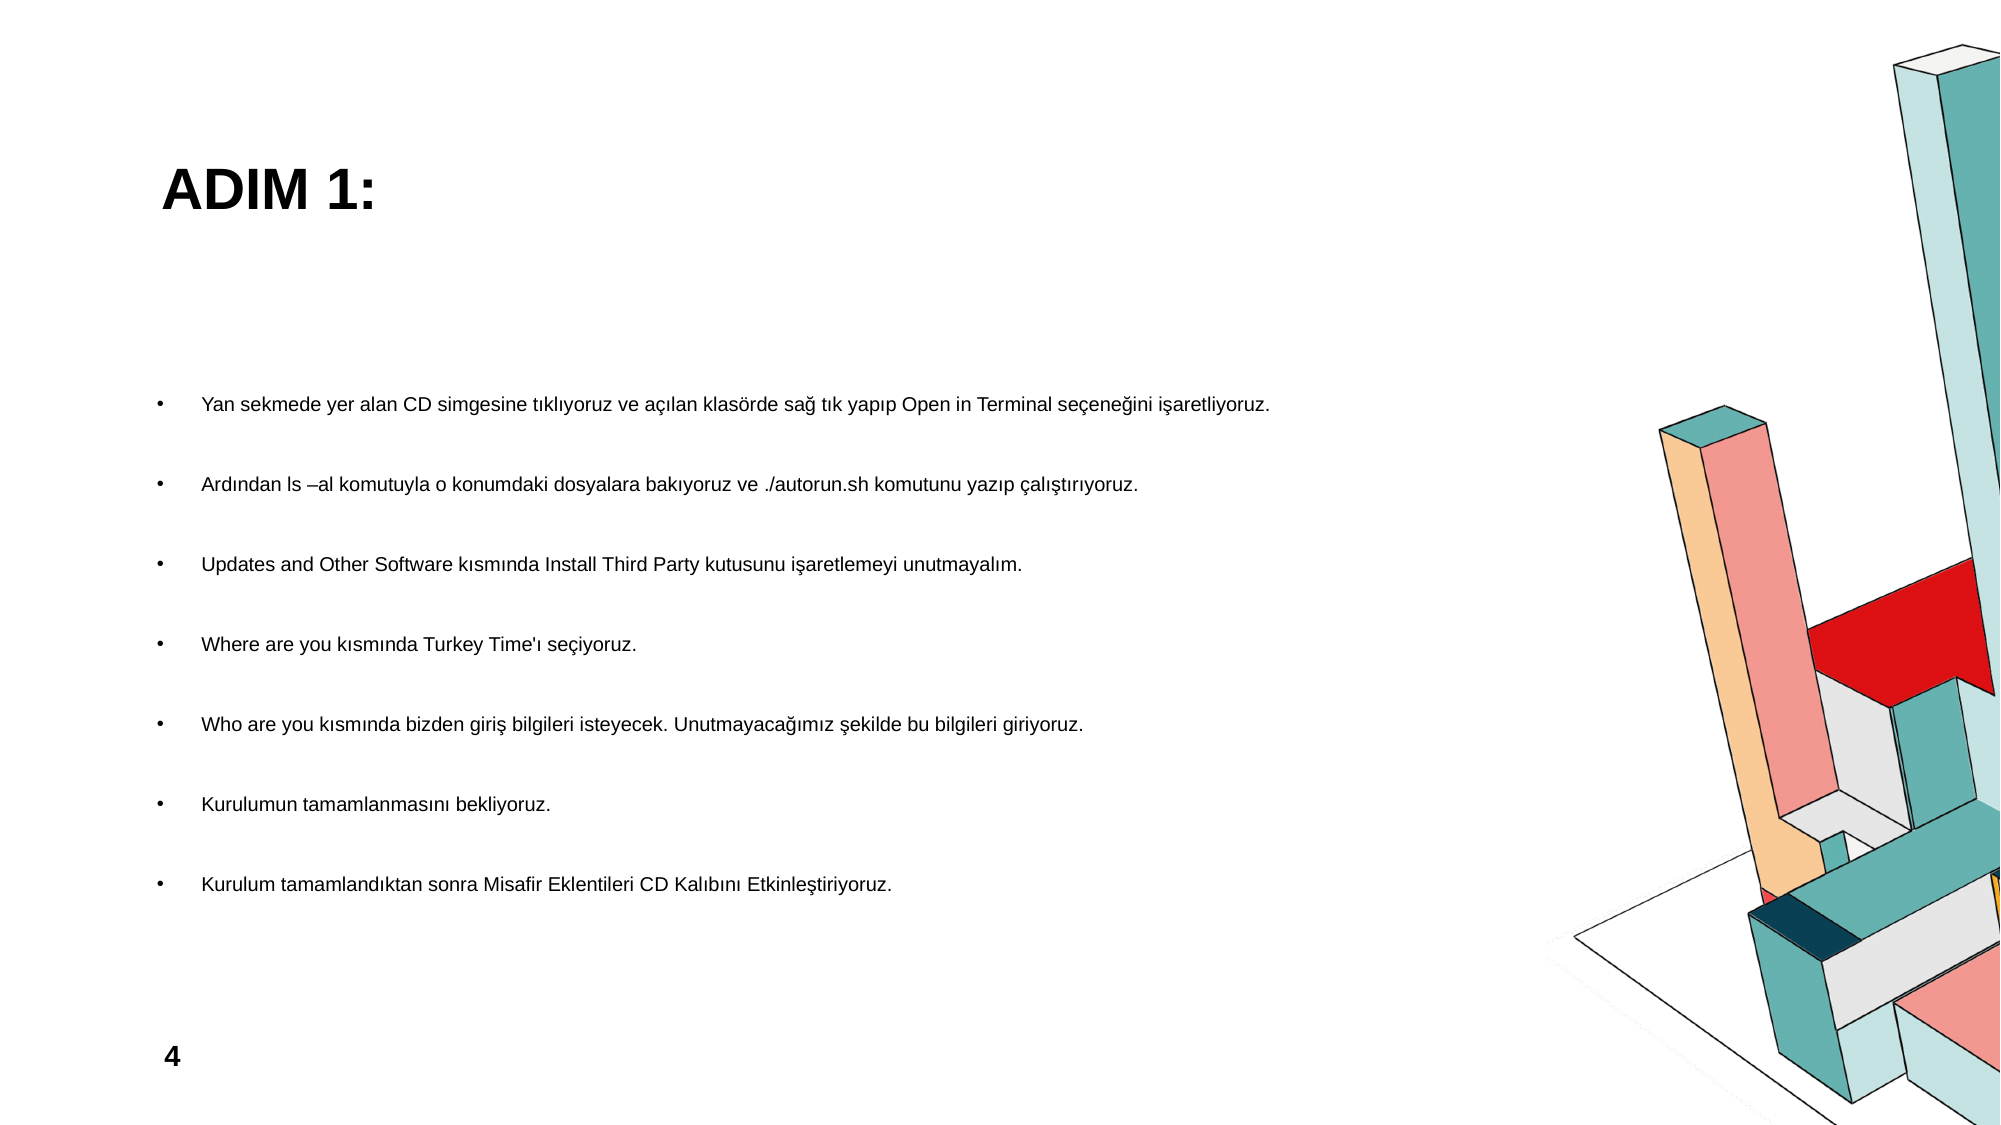

# Adım 1:
Yan sekmede yer alan CD simgesine tıklıyoruz ve açılan klasörde sağ tık yapıp Open in Terminal seçeneğini işaretliyoruz.
Ardından ls –al komutuyla o konumdaki dosyalara bakıyoruz ve ./autorun.sh komutunu yazıp çalıştırıyoruz.
Updates and Other Software kısmında Install Third Party kutusunu işaretlemeyi unutmayalım.
Where are you kısmında Turkey Time'ı seçiyoruz.
Who are you kısmında bizden giriş bilgileri isteyecek. Unutmayacağımız şekilde bu bilgileri giriyoruz.
Kurulumun tamamlanmasını bekliyoruz.
Kurulum tamamlandıktan sonra Misafir Eklentileri CD Kalıbını Etkinleştiriyoruz.

4